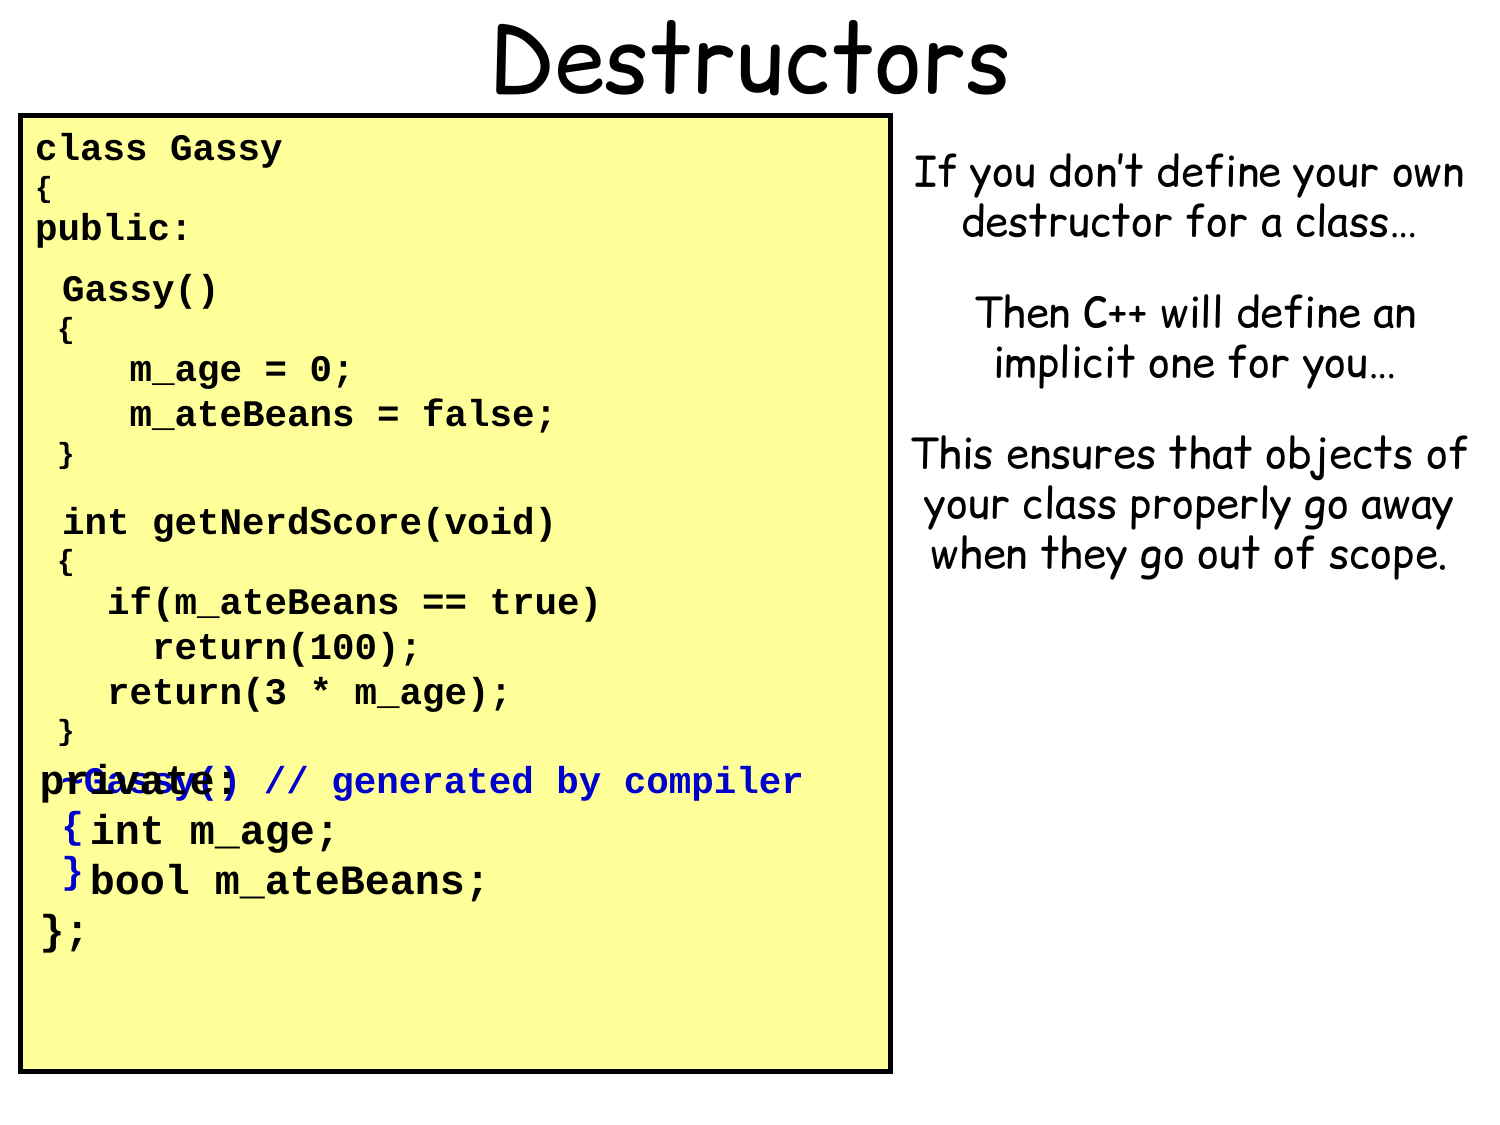

Destructors
class Gassy
{
public:

If you don’t define your own destructor for a class…

 Gassy()
 {
    m_age = 0;
    m_ateBeans = false;
 }

 int getNerdScore(void)
 {
   if(m_ateBeans == true)
     return(100);
   return(3 * m_age);
 }

Then C++ will define an implicit one for you…
This ensures that objects of your class properly go away when they go out of scope.

private:
  int m_age;
  bool m_ateBeans;
};
~Gassy() // generated by compiler
{
}